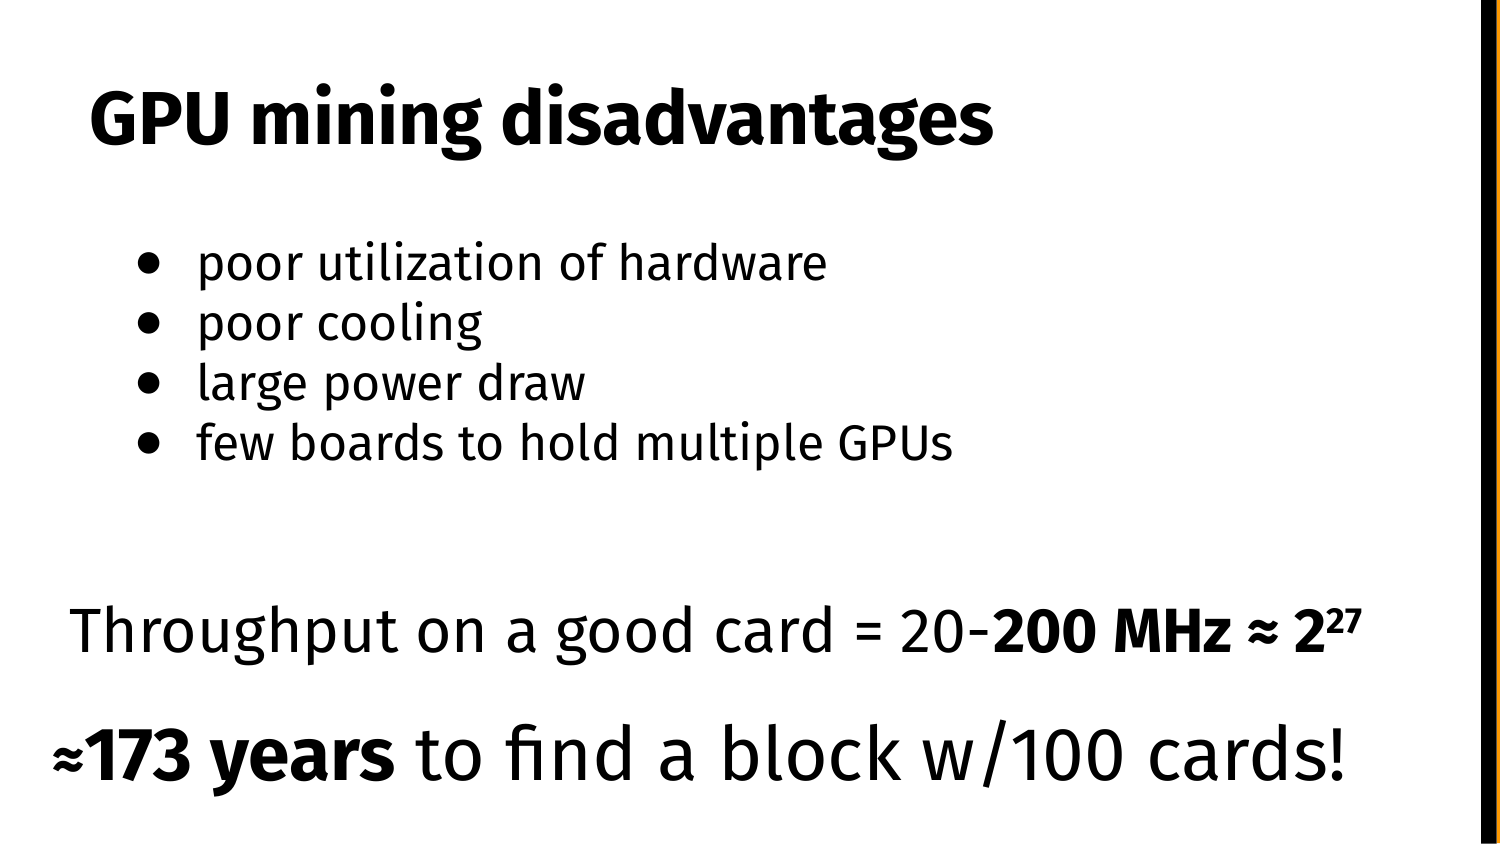

GPU mining disadvantages
poor utilization of hardware
poor cooling
large power draw
few boards to hold multiple GPUs
Instead of time-to-find-block, compare to a lottery. What’s the chance of finding one in day?
Throughput on a good card = 20-200 MHz ≈ 227
≈173 years to find a block w/100 cards!